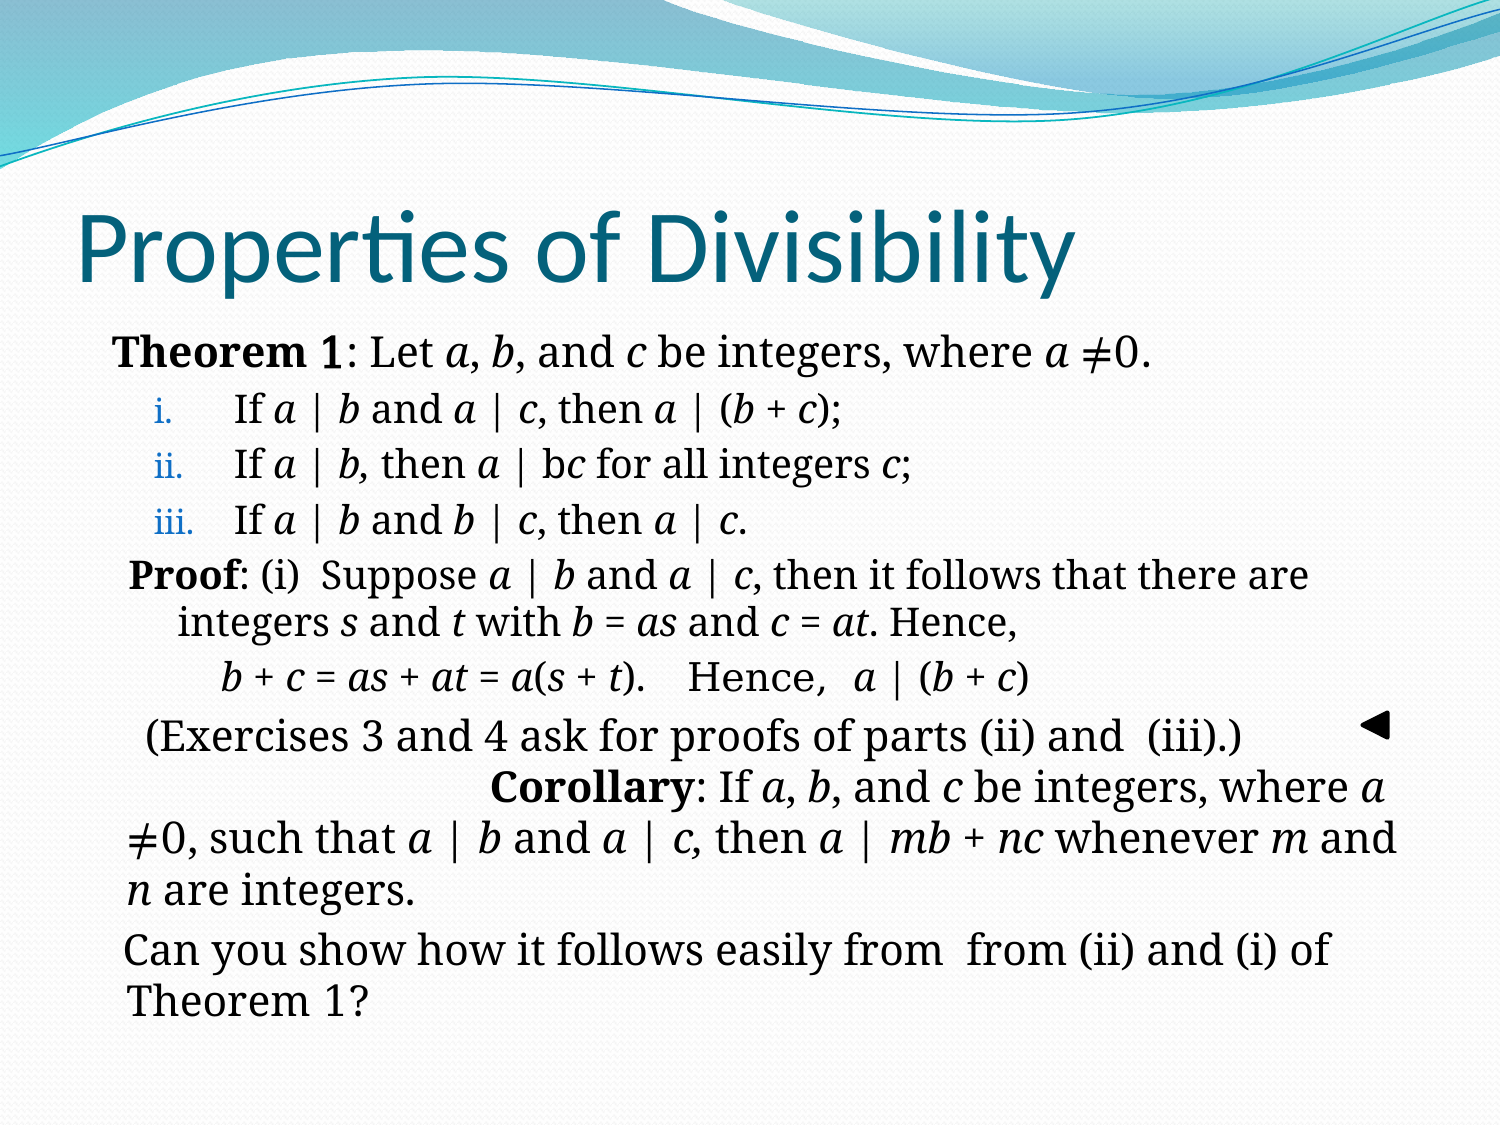

# Properties of Divisibility
  Theorem 1: Let a, b, and c be integers, where a ≠0.
If a | b and a | c, then a | (b + c);
If a | b, then a | bc for all integers c;
If a | b and b | c, then a | c.
   Proof: (i)  Suppose a | b and a | c, then it follows that there are integers s and t with b = as and c = at. Hence,
            b + c = as + at = a(s + t).    Hence,  a | (b + c)
     (Exercises 3 and 4 ask for proofs of parts (ii) and  (iii).)                                                 Corollary: If a, b, and c be integers, where a ≠0, such that a | b and a | c, then a | mb + nc whenever m and n are integers.
   Can you show how it follows easily from  from (ii) and (i) of Theorem 1?